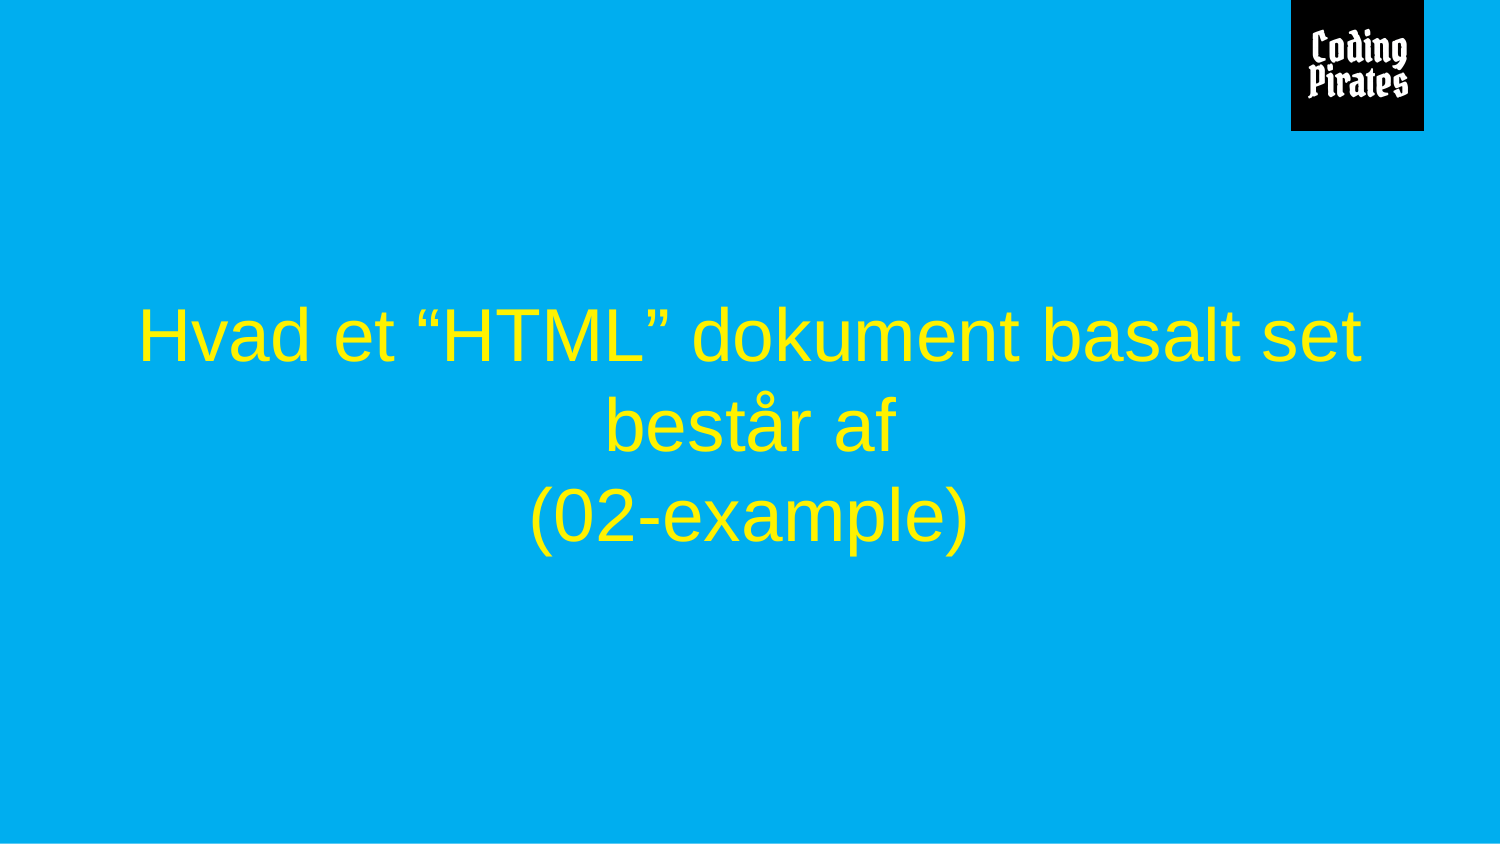

# Hvad et “HTML” dokument basalt set består af
(02-example)